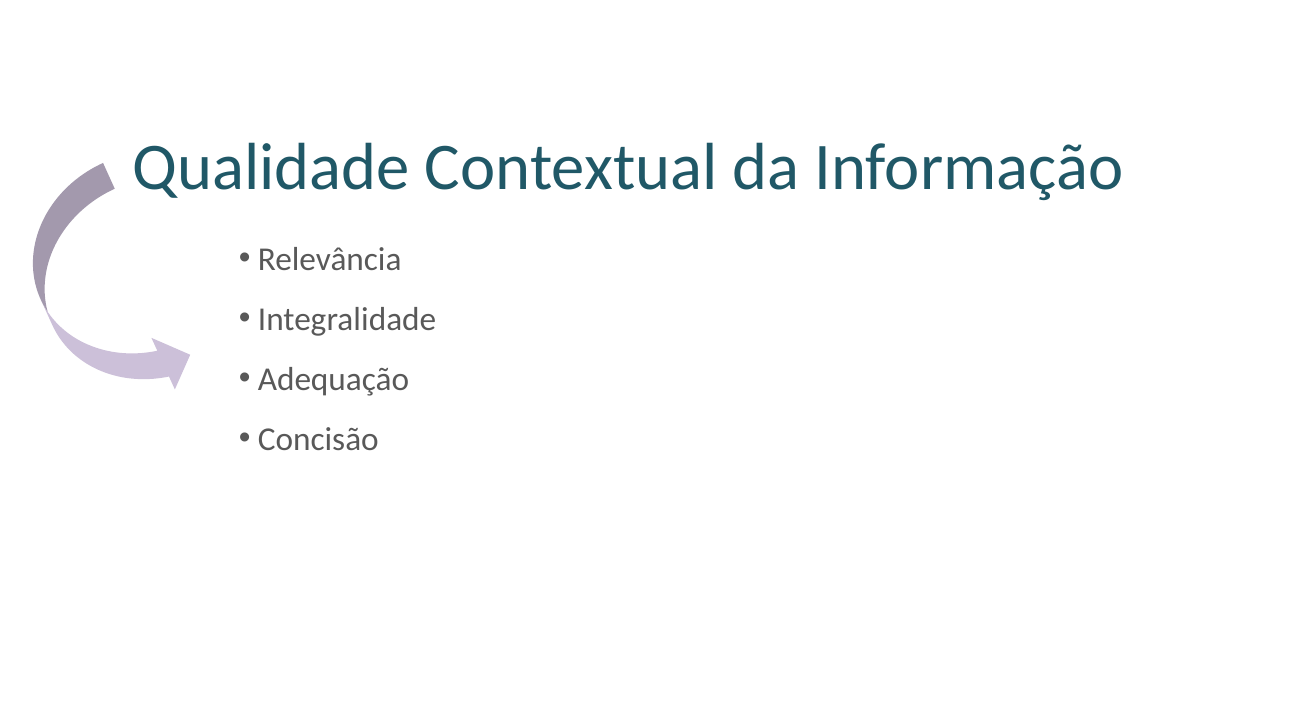

Qualidade Contextual da Informação

 Relevância
 Integralidade
 Adequação
 Concisão